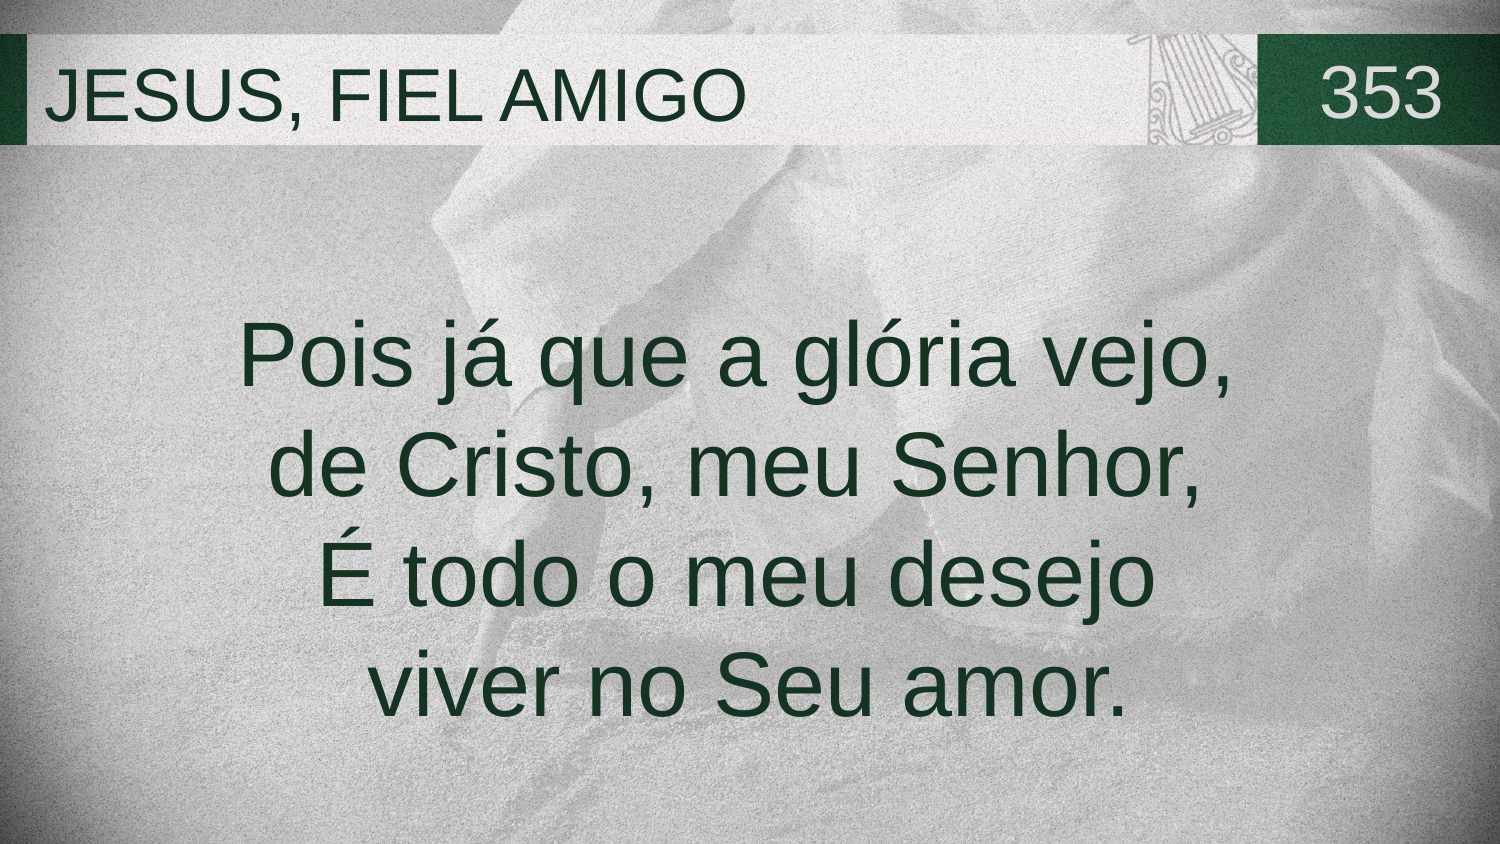

# JESUS, FIEL AMIGO
353
Pois já que a glória vejo,
de Cristo, meu Senhor,
É todo o meu desejo
viver no Seu amor.